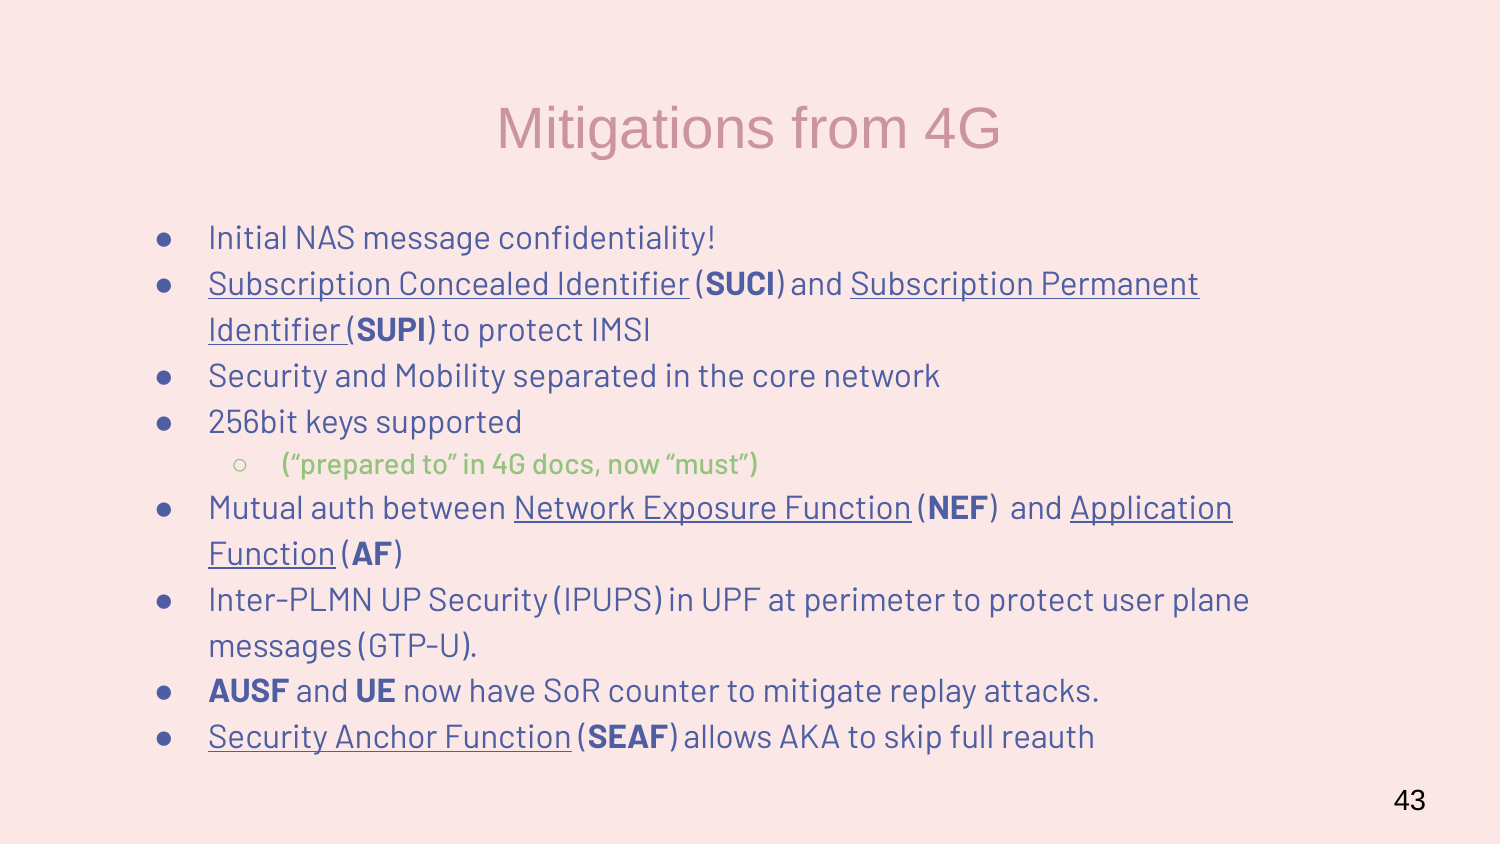

# Mitigations from 4G
Initial NAS message confidentiality!
Subscription Concealed Identifier (SUCI) and Subscription Permanent Identifier (SUPI) to protect IMSI
Security and Mobility separated in the core network
256bit keys supported
(“prepared to” in 4G docs, now “must”)
Mutual auth between Network Exposure Function (NEF)  and Application Function (AF)
Inter-PLMN UP Security (IPUPS) in UPF at perimeter to protect user plane messages (GTP-U).
AUSF and UE now have SoR counter to mitigate replay attacks.
Security Anchor Function (SEAF) allows AKA to skip full reauth
43